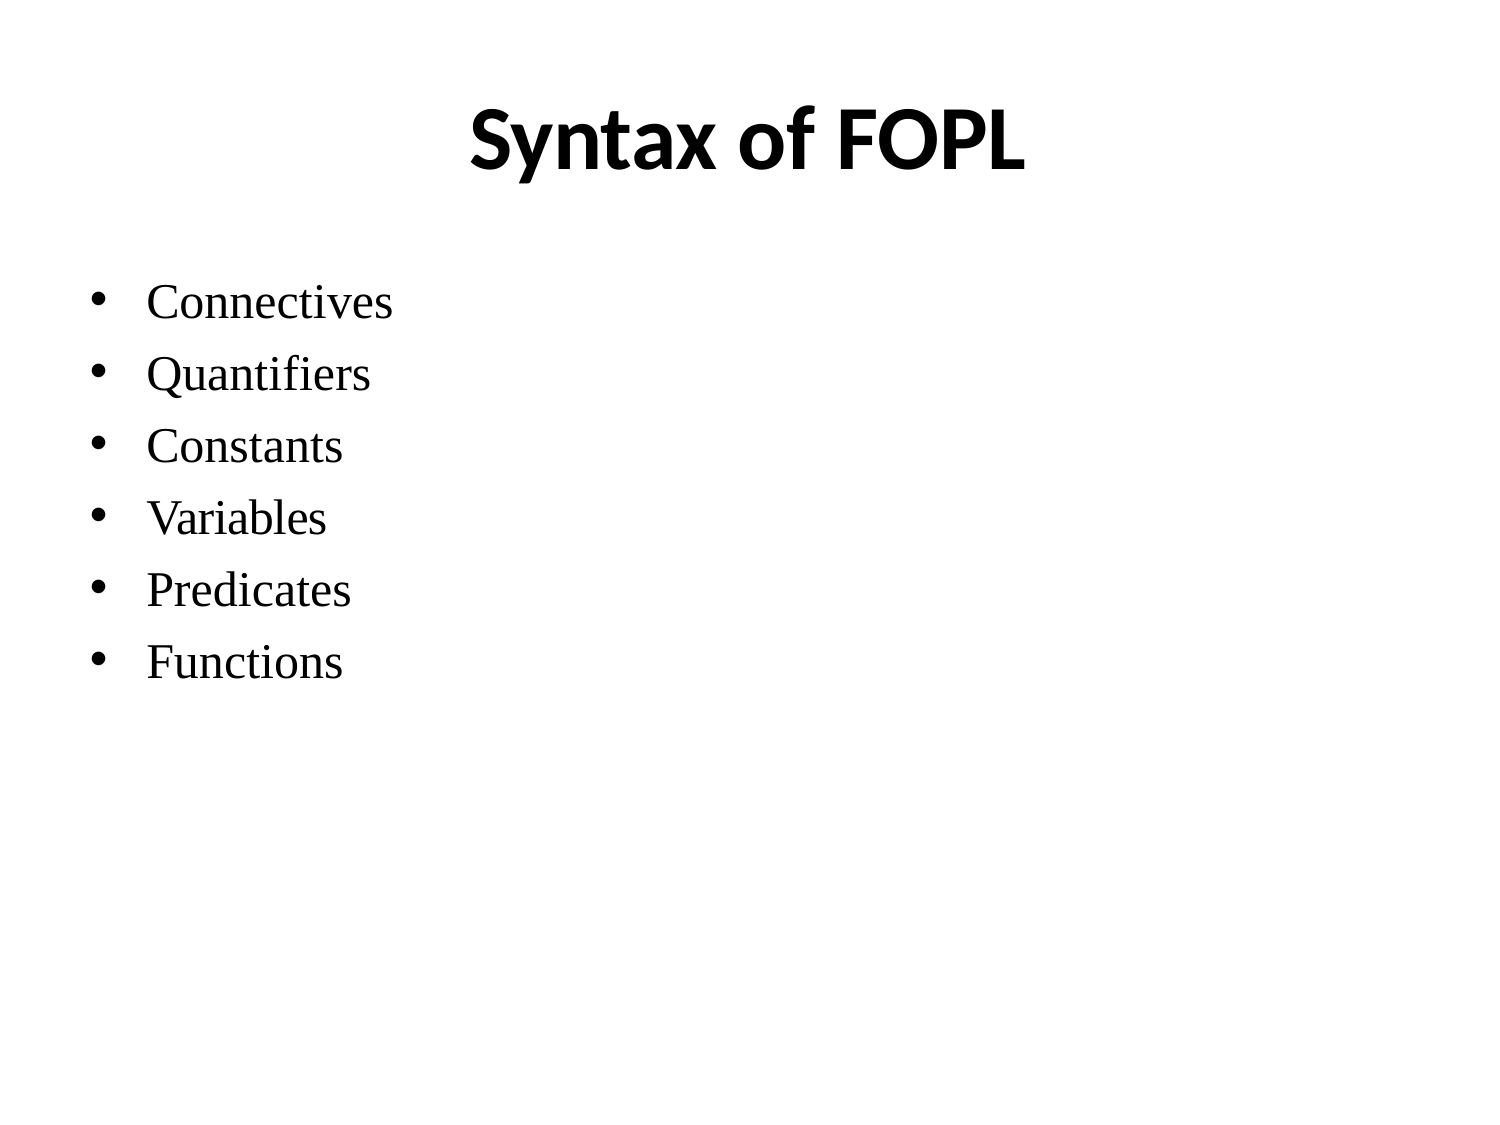

# Syntax of FOPL
Connectives
Quantifiers
Constants
Variables
Predicates
Functions